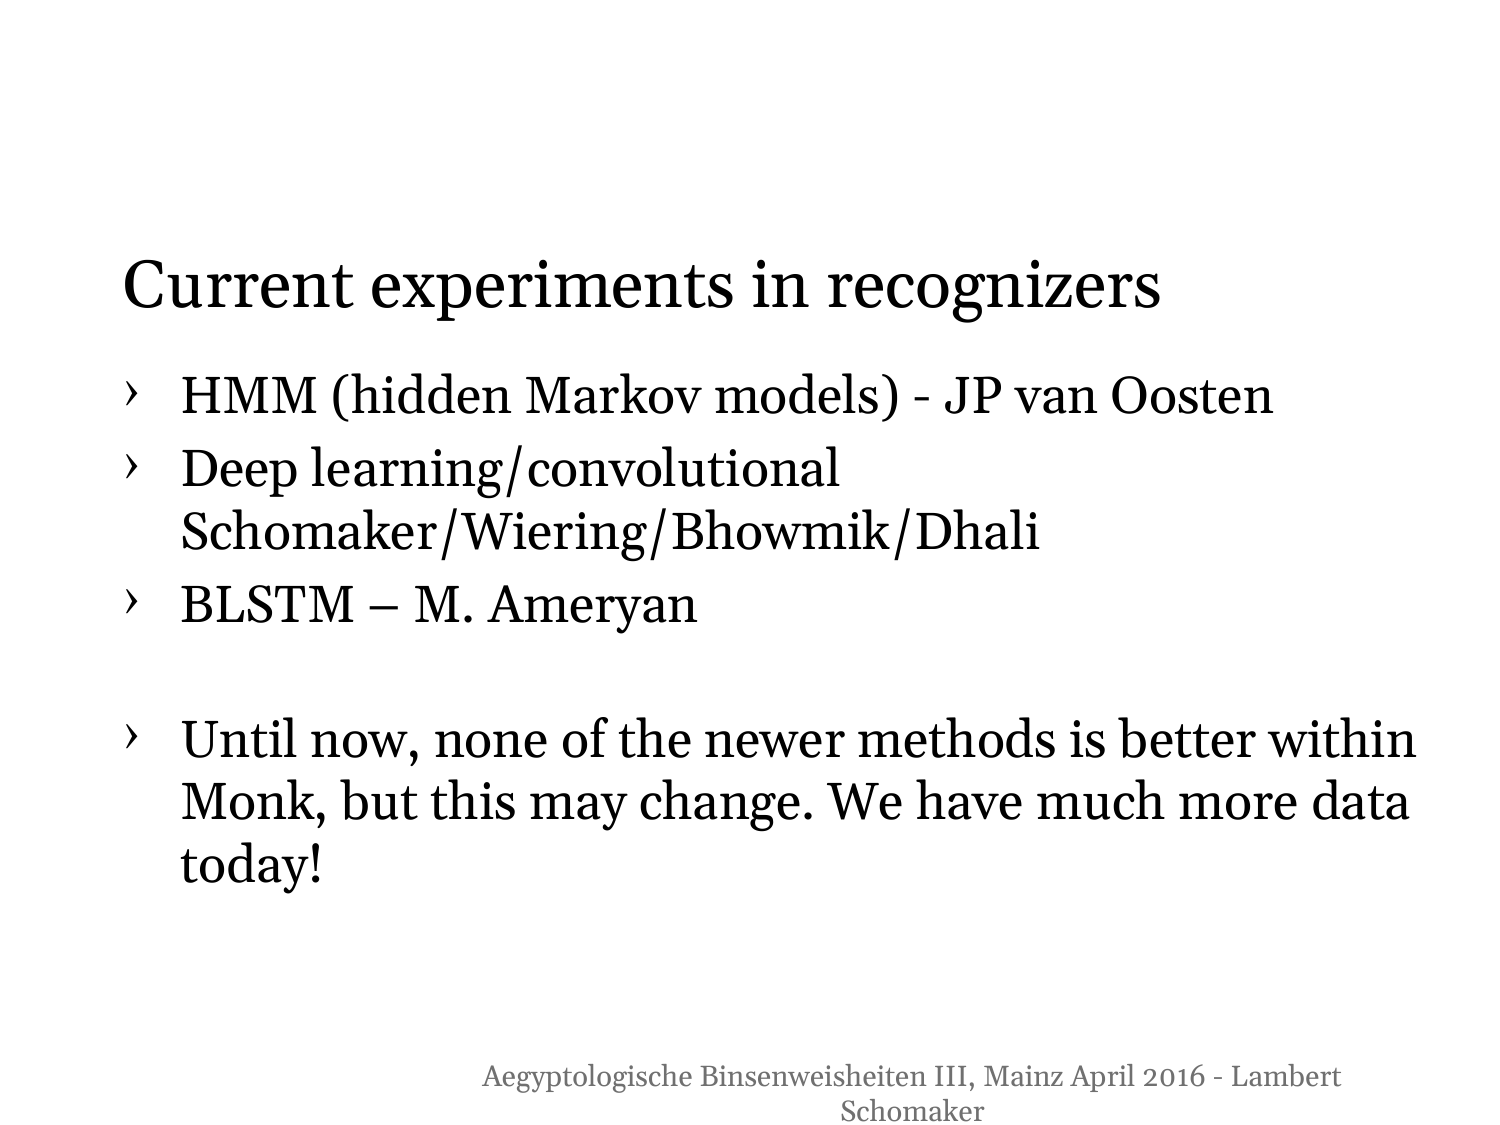

# Current experiments in recognizers
HMM (hidden Markov models) - JP van Oosten
Deep learning/convolutional Schomaker/Wiering/Bhowmik/Dhali
BLSTM – M. Ameryan
Until now, none of the newer methods is better within Monk, but this may change. We have much more data today!
Aegyptologische Binsenweisheiten III, Mainz April 2016 - Lambert Schomaker